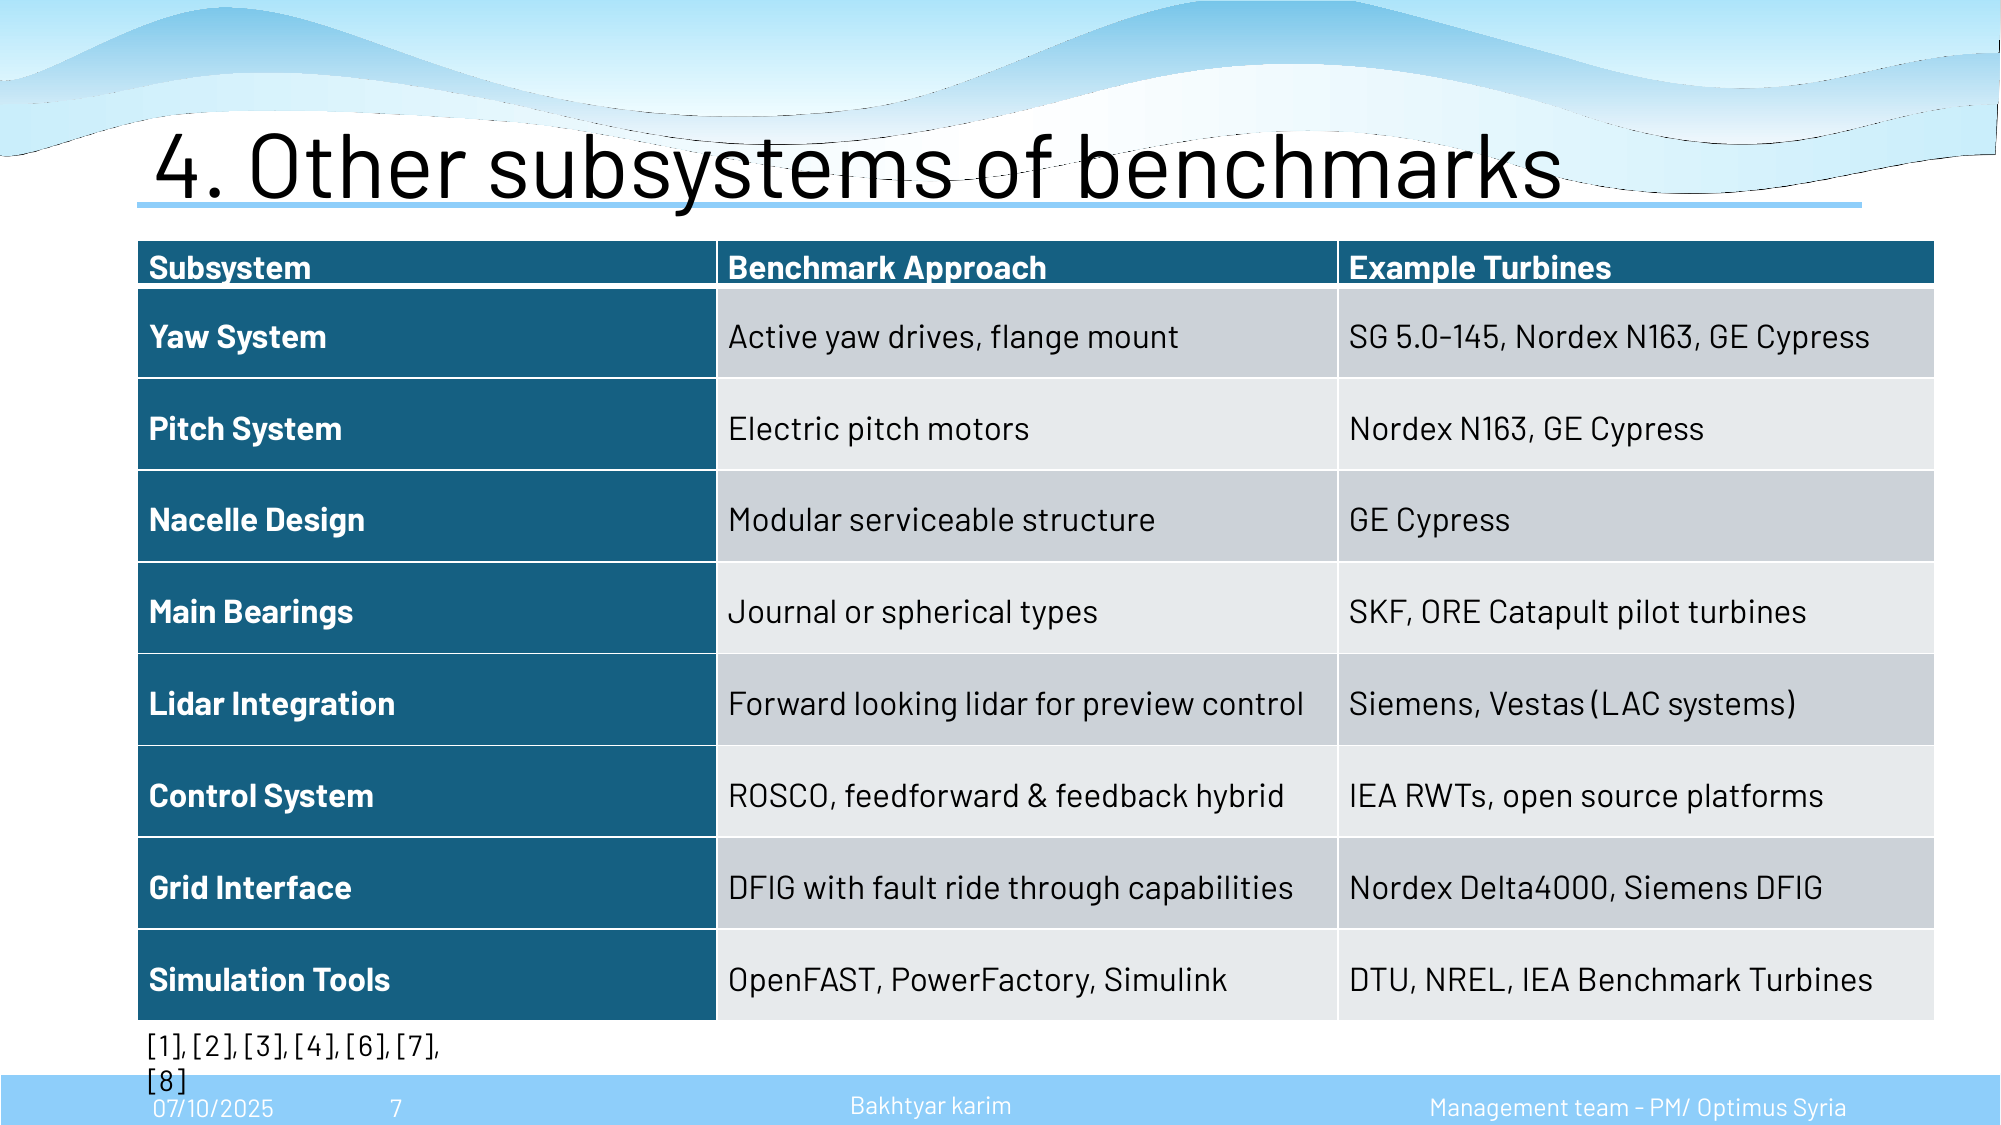

# 4. Other subsystems of benchmarks
| Subsystem | Benchmark Approach | Example Turbines |
| --- | --- | --- |
| Yaw System | Active yaw drives, flange mount | SG 5.0-145, Nordex N163, GE Cypress |
| Pitch System | Electric pitch motors | Nordex N163, GE Cypress |
| Nacelle Design | Modular serviceable structure | GE Cypress |
| Main Bearings | Journal or spherical types | SKF, ORE Catapult pilot turbines |
| Lidar Integration | Forward looking lidar for preview control | Siemens, Vestas (LAC systems) |
| Control System | ROSCO, feedforward & feedback hybrid | IEA RWTs, open source platforms |
| Grid Interface | DFIG with fault ride through capabilities | Nordex Delta4000, Siemens DFIG |
| Simulation Tools | OpenFAST, PowerFactory, Simulink | DTU, NREL, IEA Benchmark Turbines |
[1], [2], [3], [4], [6], [7], [8]
Bakhtyar karim
Management team - PM/ Optimus Syria
07/10/2025
7